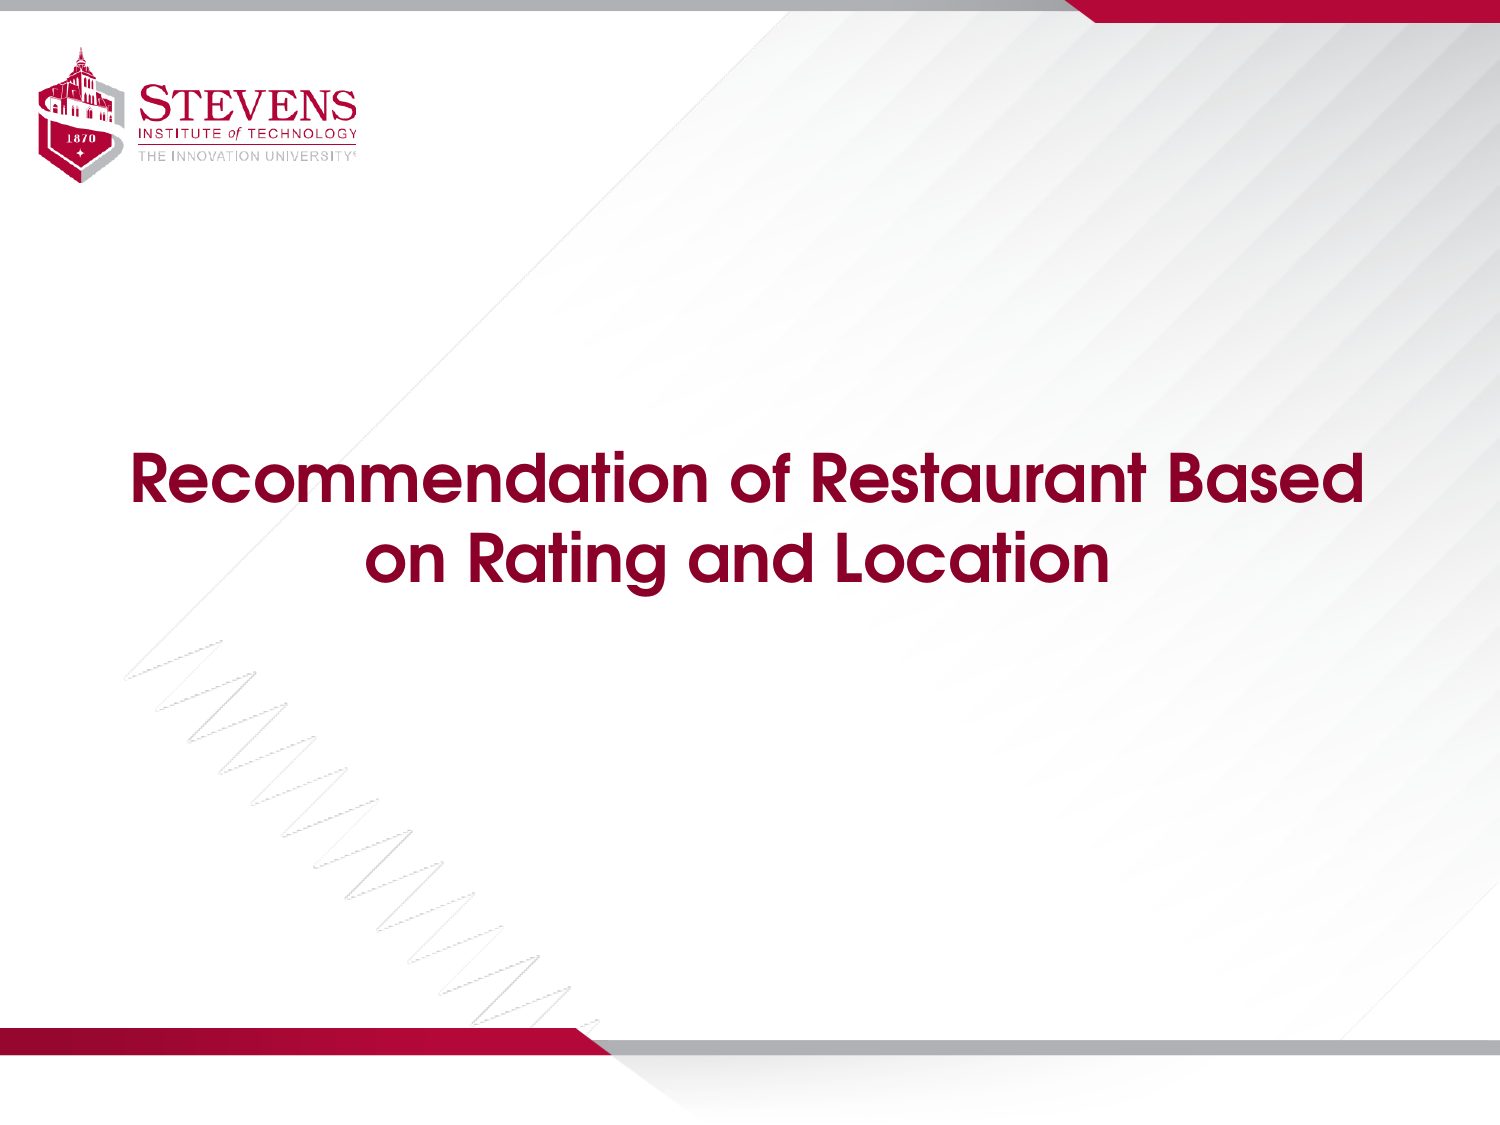

Recommendation of Restaurant Based on Rating and Location